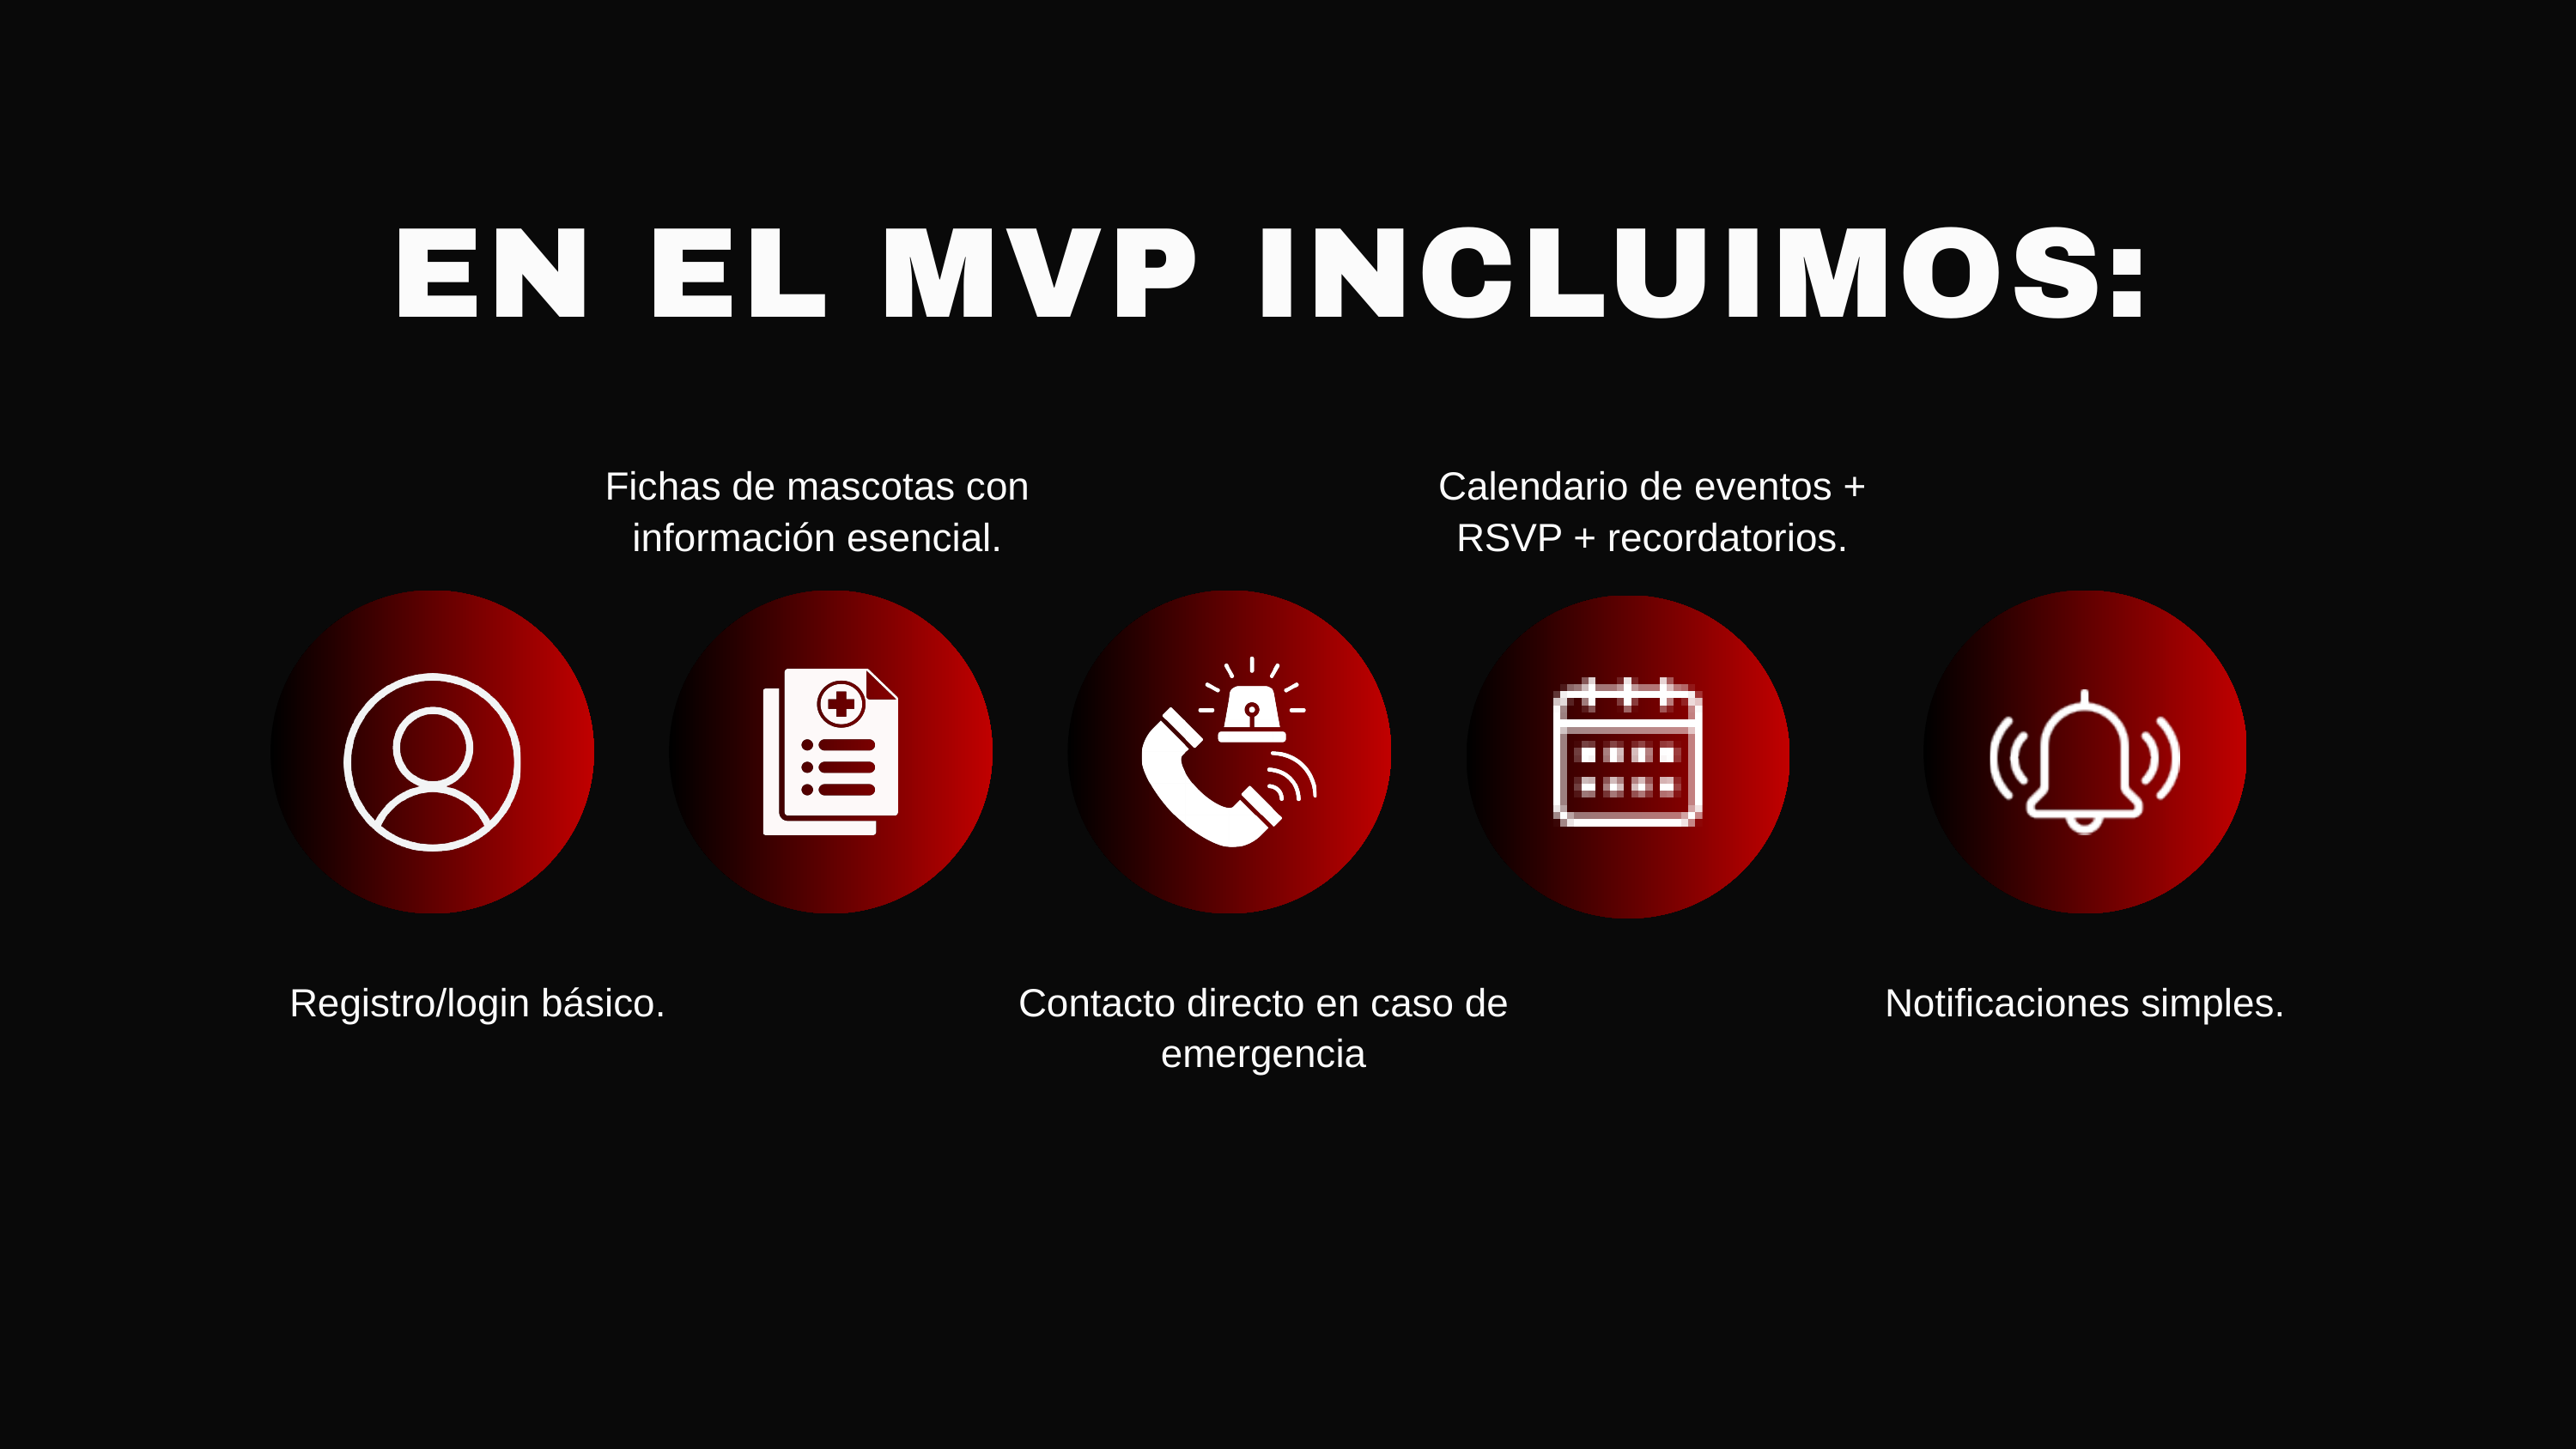

EN EL MVP INCLUIMOS:
Fichas de mascotas con información esencial.
Calendario de eventos + RSVP + recordatorios.

Registro/login básico.
Contacto directo en caso de emergencia
Notificaciones simples.